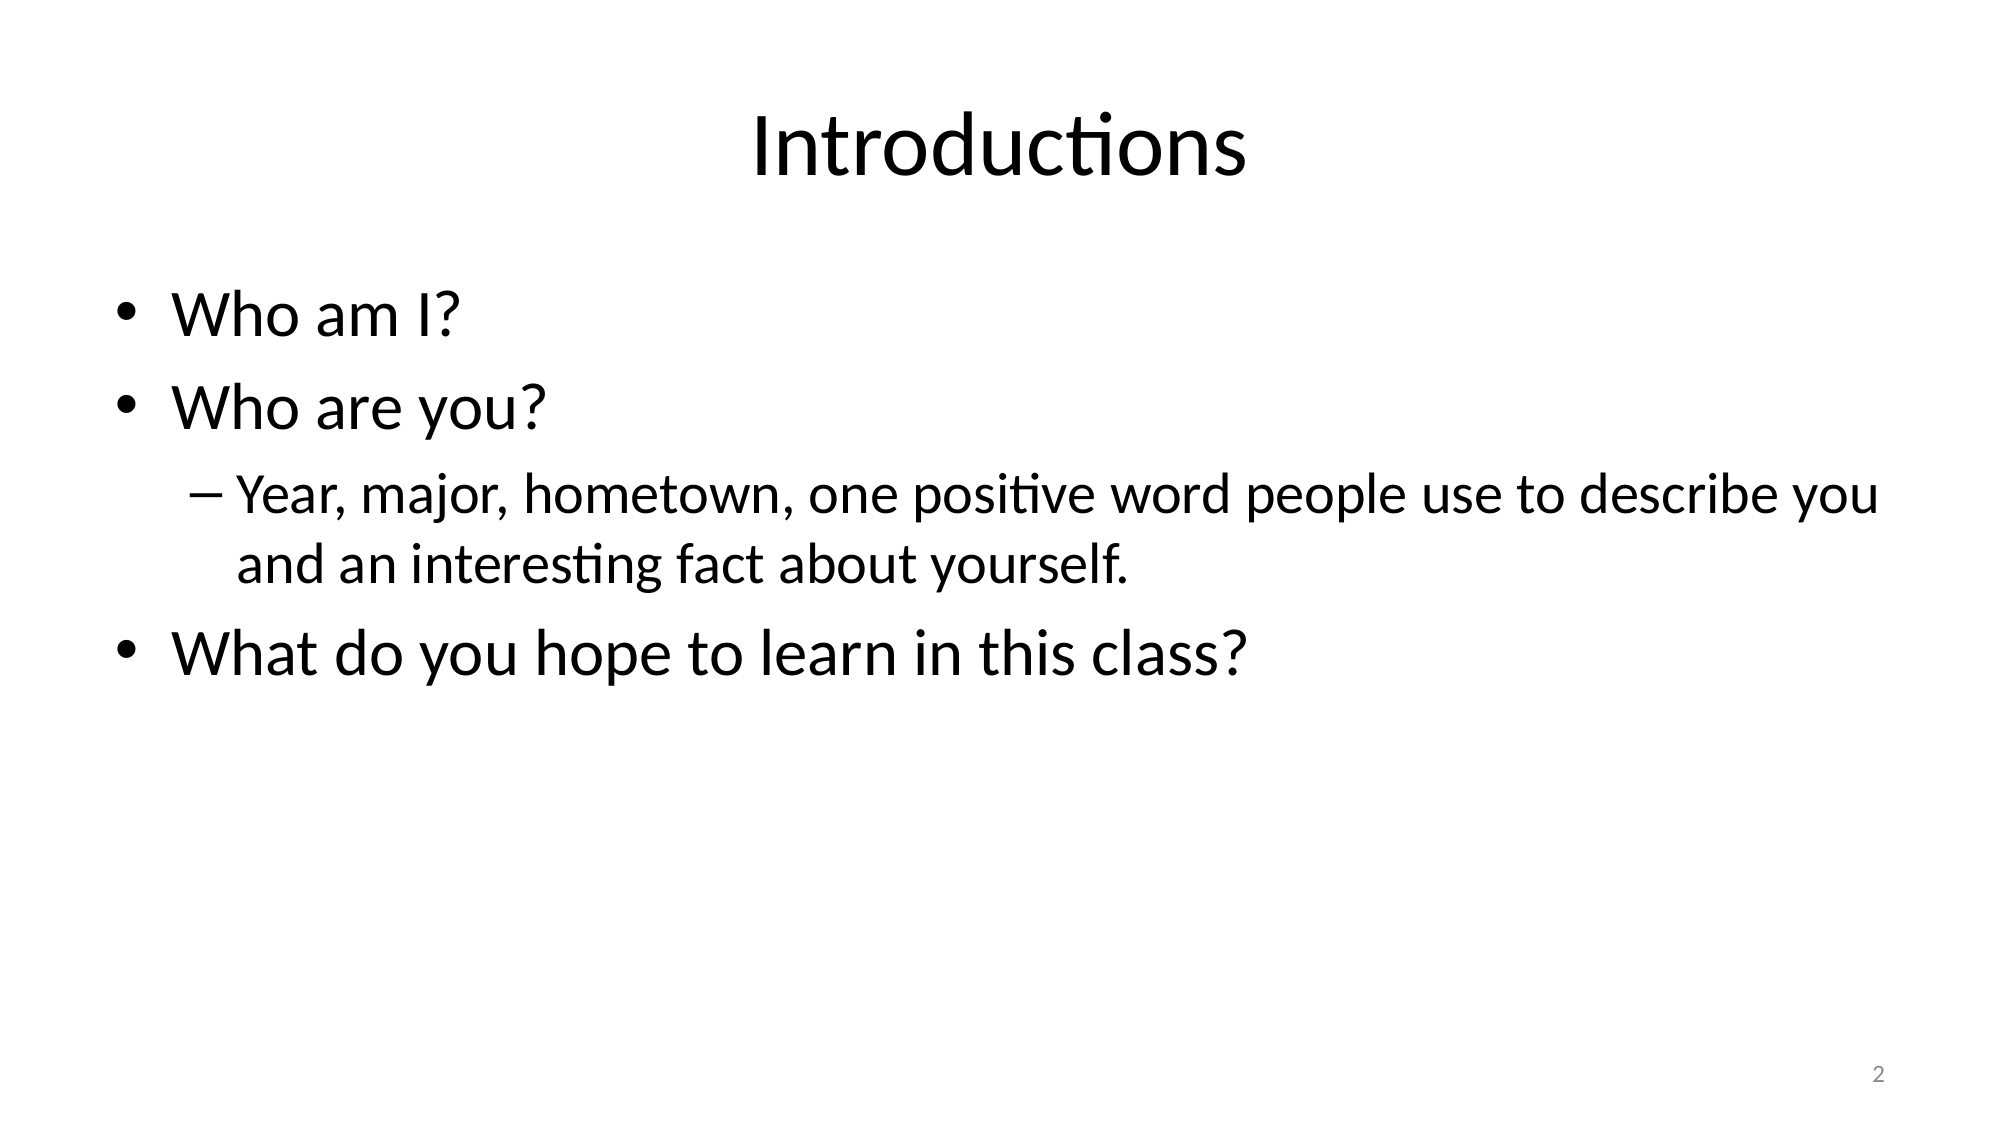

# Introductions
Who am I?
Who are you?
Year, major, hometown, one positive word people use to describe you and an interesting fact about yourself.
What do you hope to learn in this class?

2